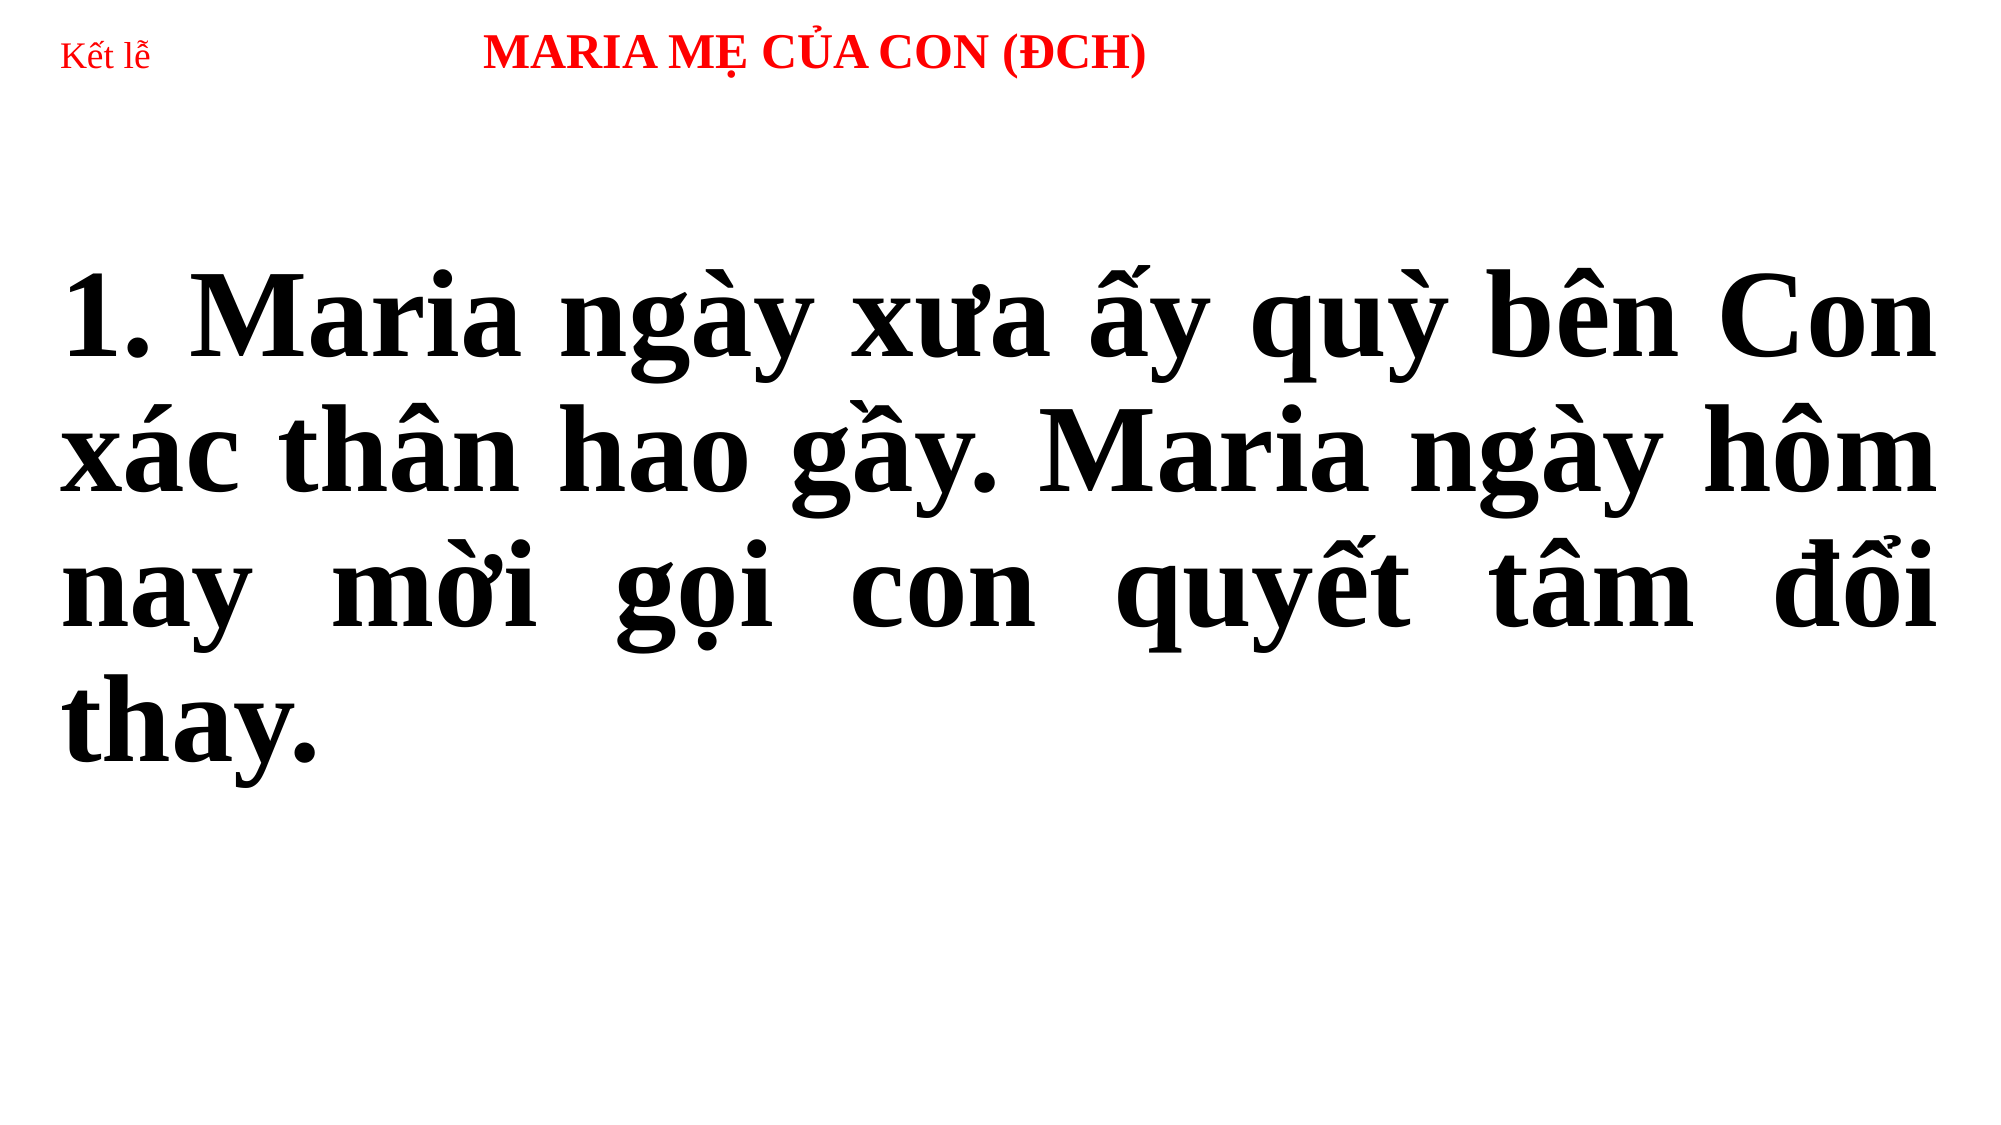

# Kết lễ                                   MARIA MẸ CỦA CON (ĐCH)
1. Maria ngày xưa ấy quỳ bên Con xác thân hao gầy. Maria ngày hôm nay mời gọi con quyết tâm đổi thay.